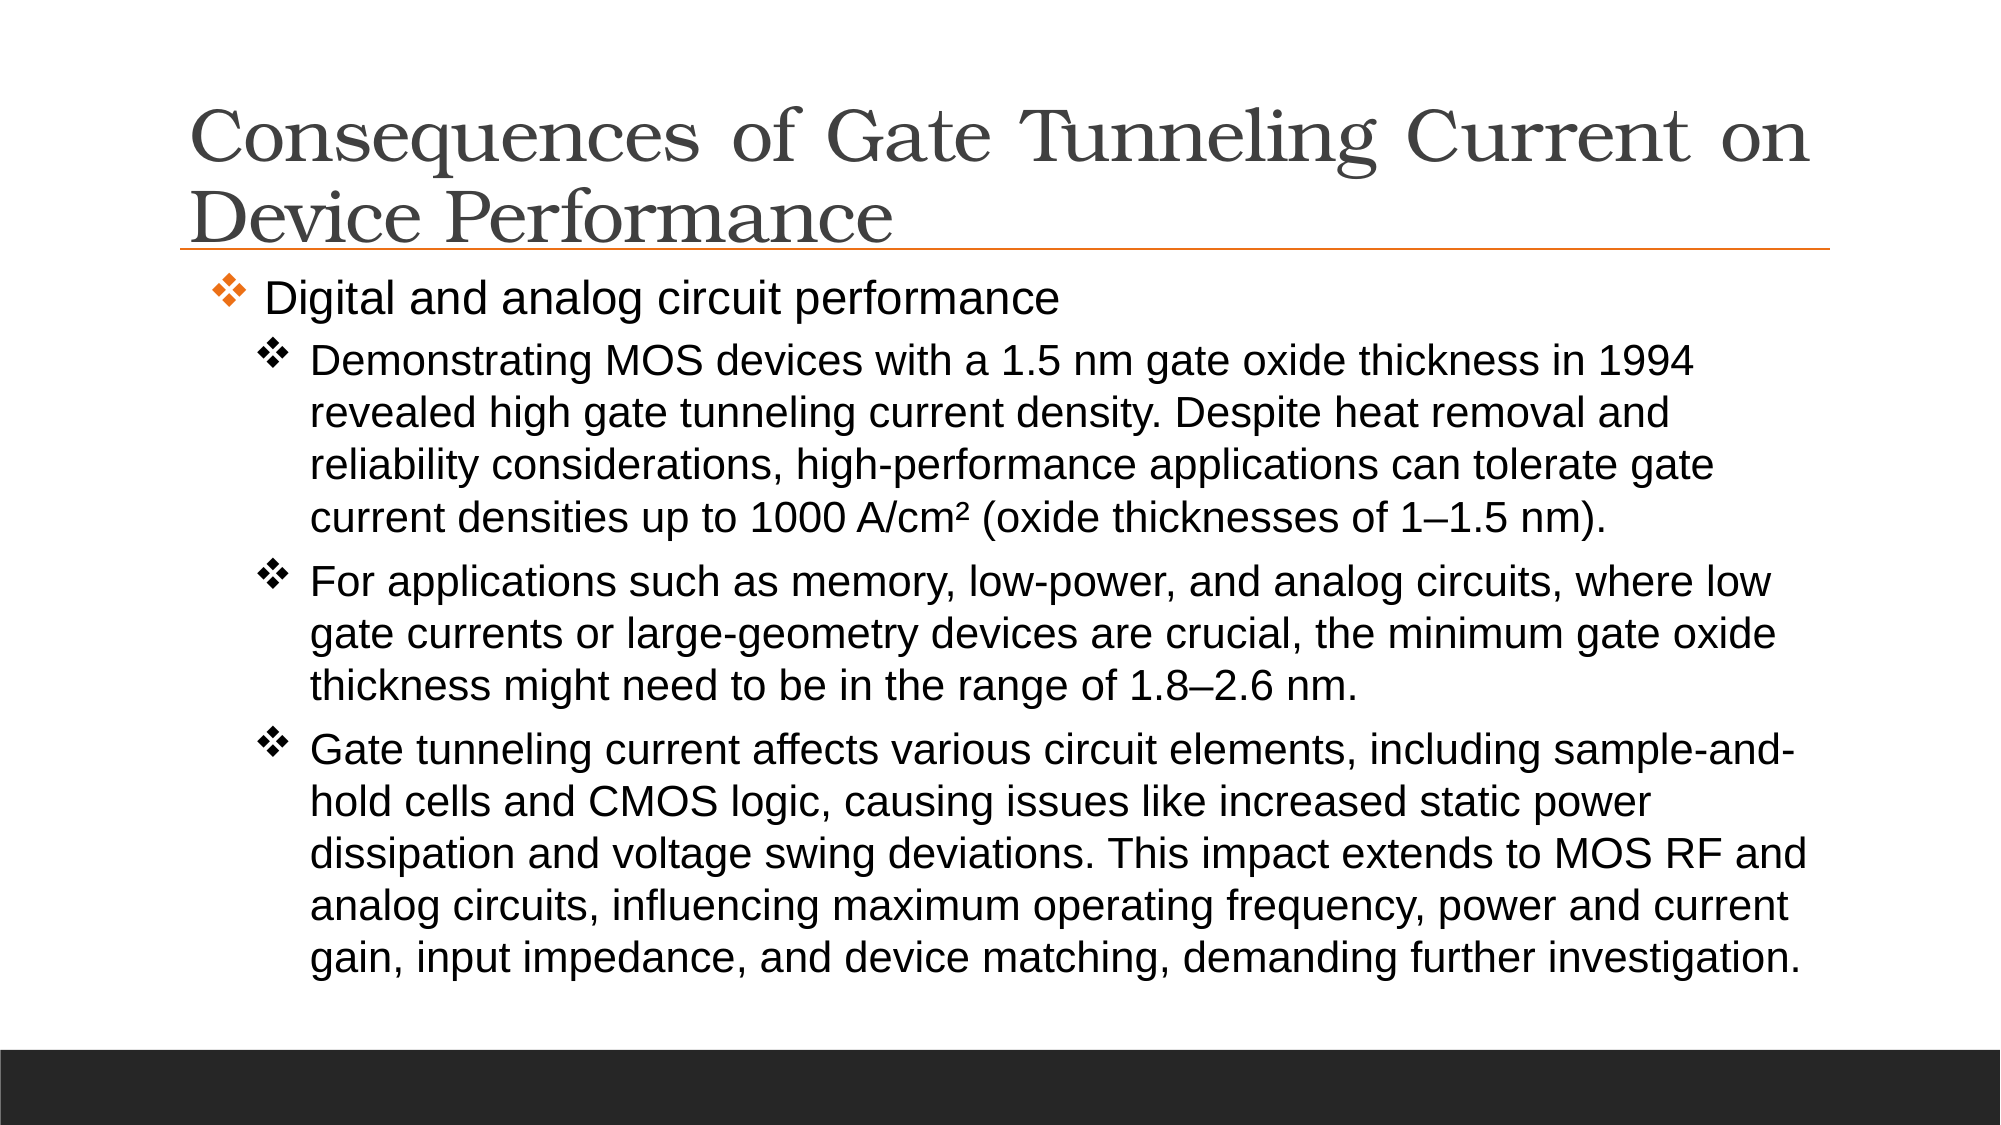

Consequences of Gate Tunneling Current on Device Performance
Digital and analog circuit performance
Demonstrating MOS devices with a 1.5 nm gate oxide thickness in 1994 revealed high gate tunneling current density. Despite heat removal and reliability considerations, high-performance applications can tolerate gate current densities up to 1000 A/cm² (oxide thicknesses of 1–1.5 nm).
For applications such as memory, low-power, and analog circuits, where low gate currents or large-geometry devices are crucial, the minimum gate oxide thickness might need to be in the range of 1.8–2.6 nm.
Gate tunneling current affects various circuit elements, including sample-and-hold cells and CMOS logic, causing issues like increased static power dissipation and voltage swing deviations. This impact extends to MOS RF and analog circuits, influencing maximum operating frequency, power and current gain, input impedance, and device matching, demanding further investigation.